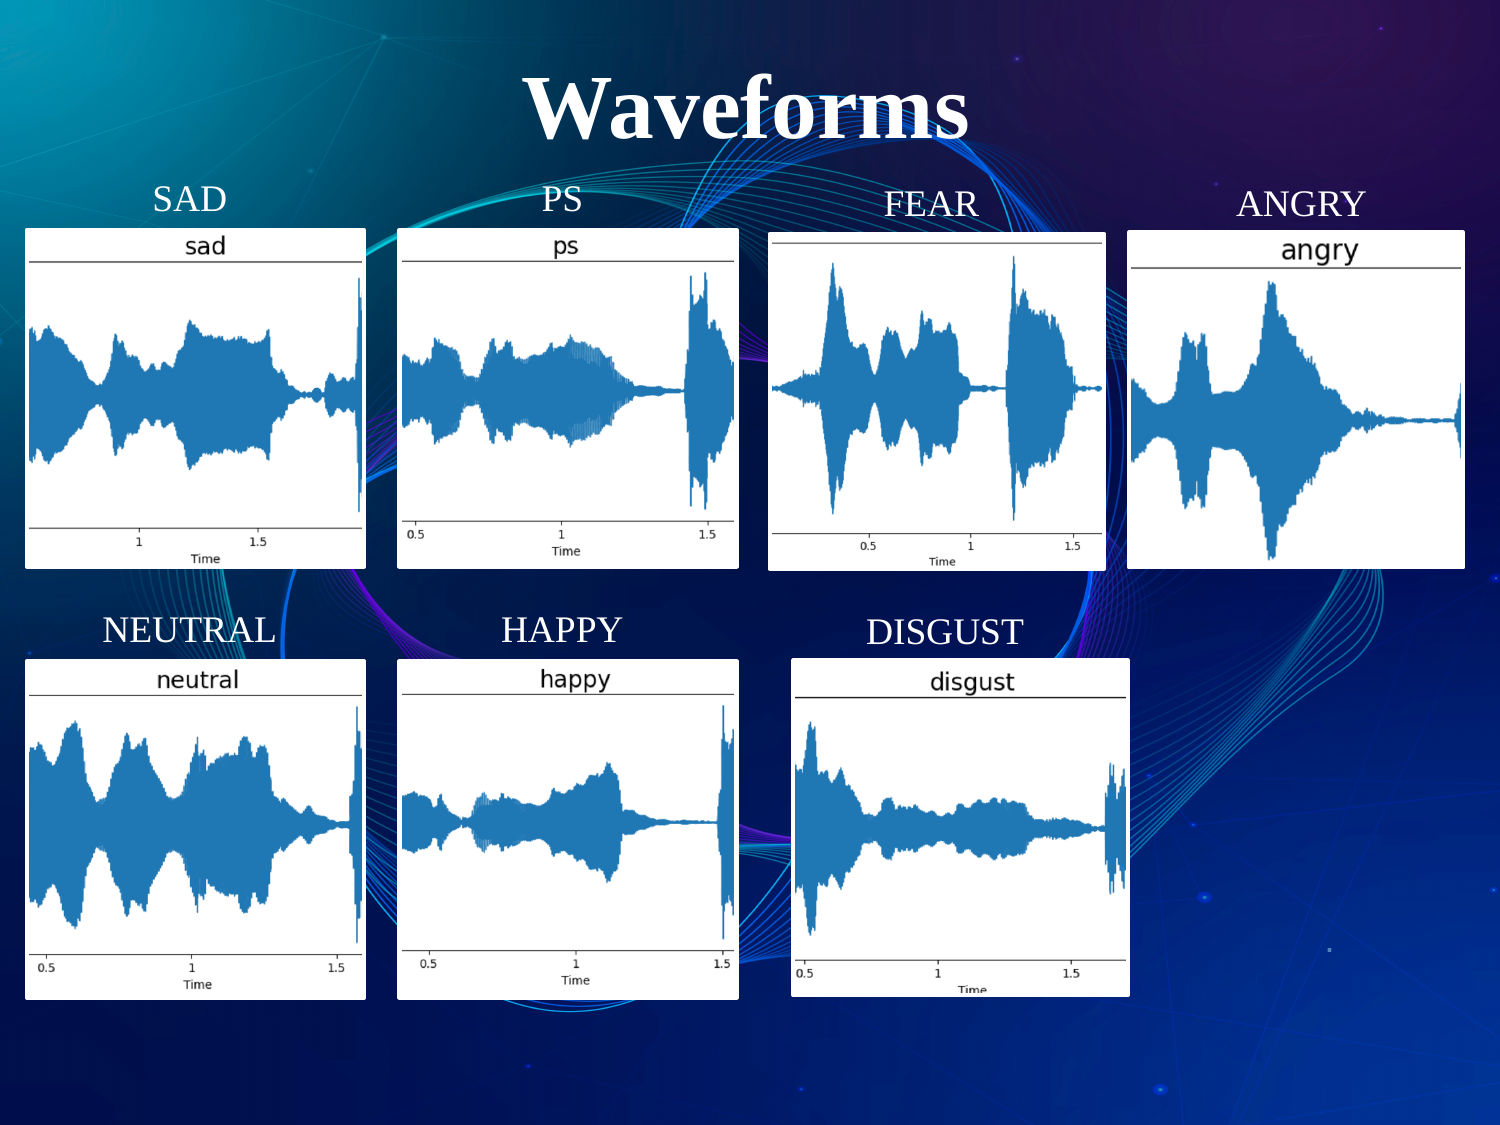

# Waveforms
SAD
PS
NEUTRAL
HAPPY
FEAR
ANGRY
DISGUST
.